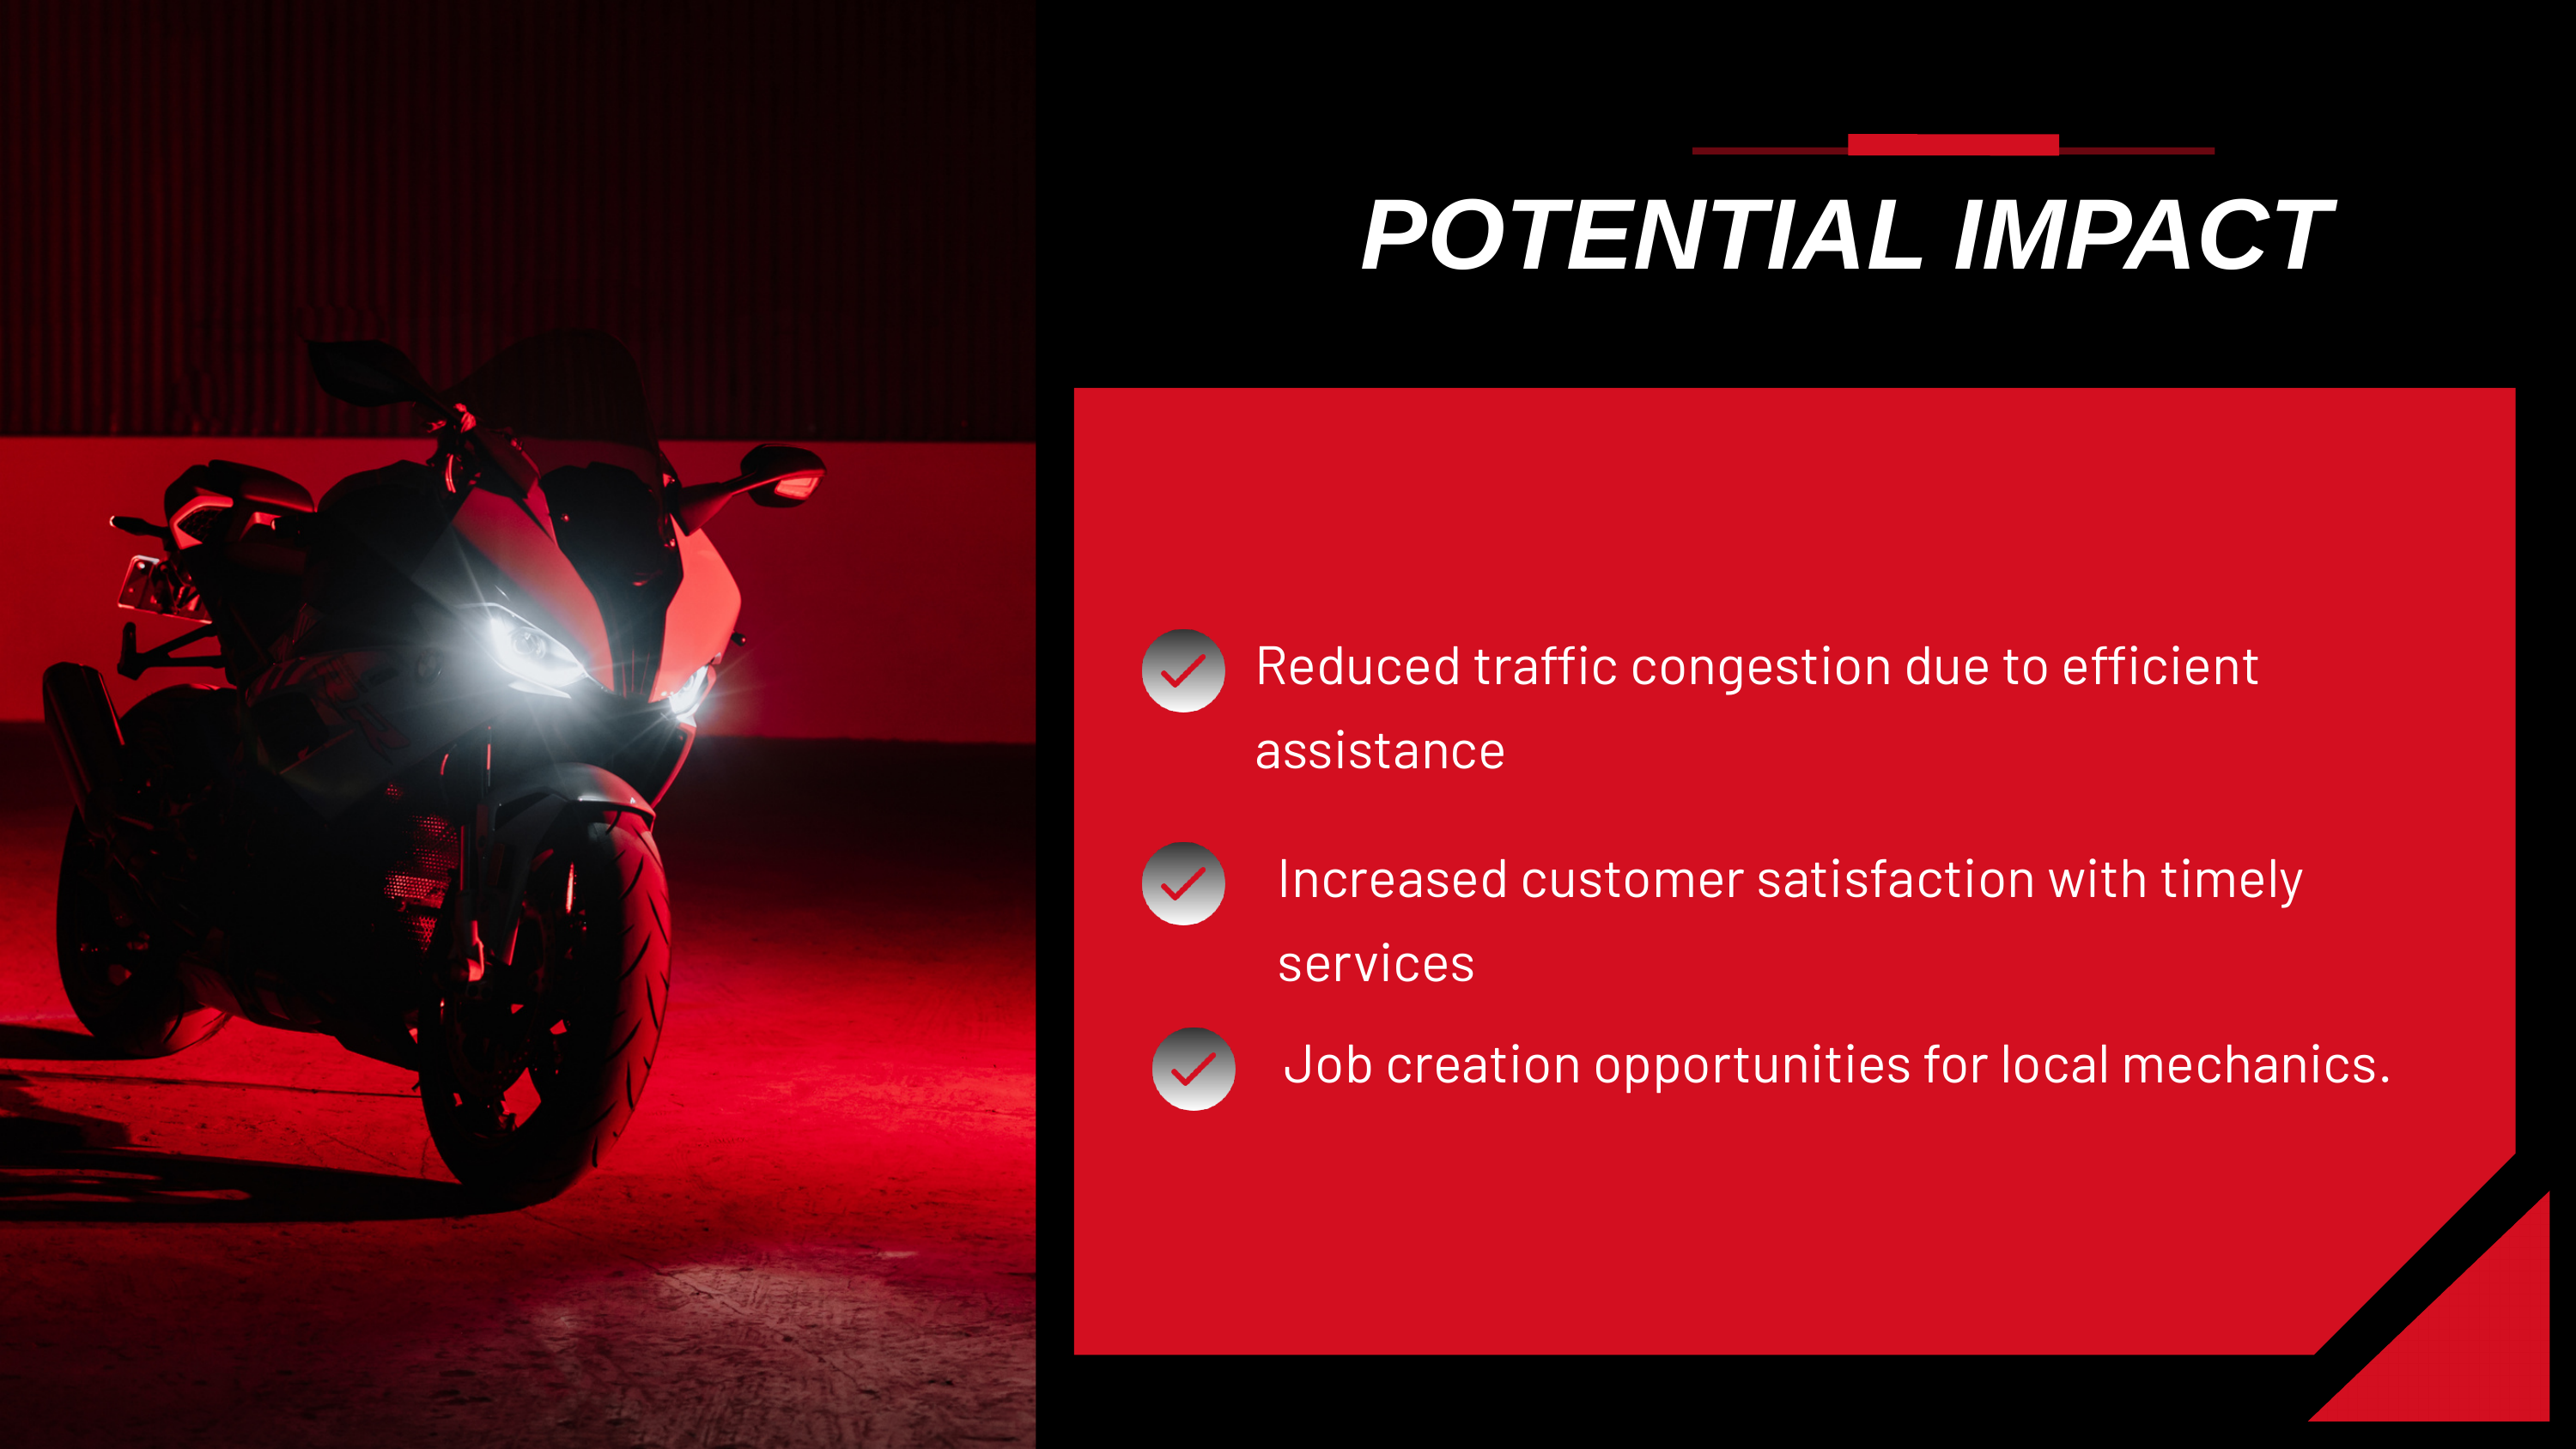

POTENTIAL IMPACT
Reduced traffic congestion due to efficient assistance

Increased customer satisfaction with timely services

 Job creation opportunities for local mechanics.